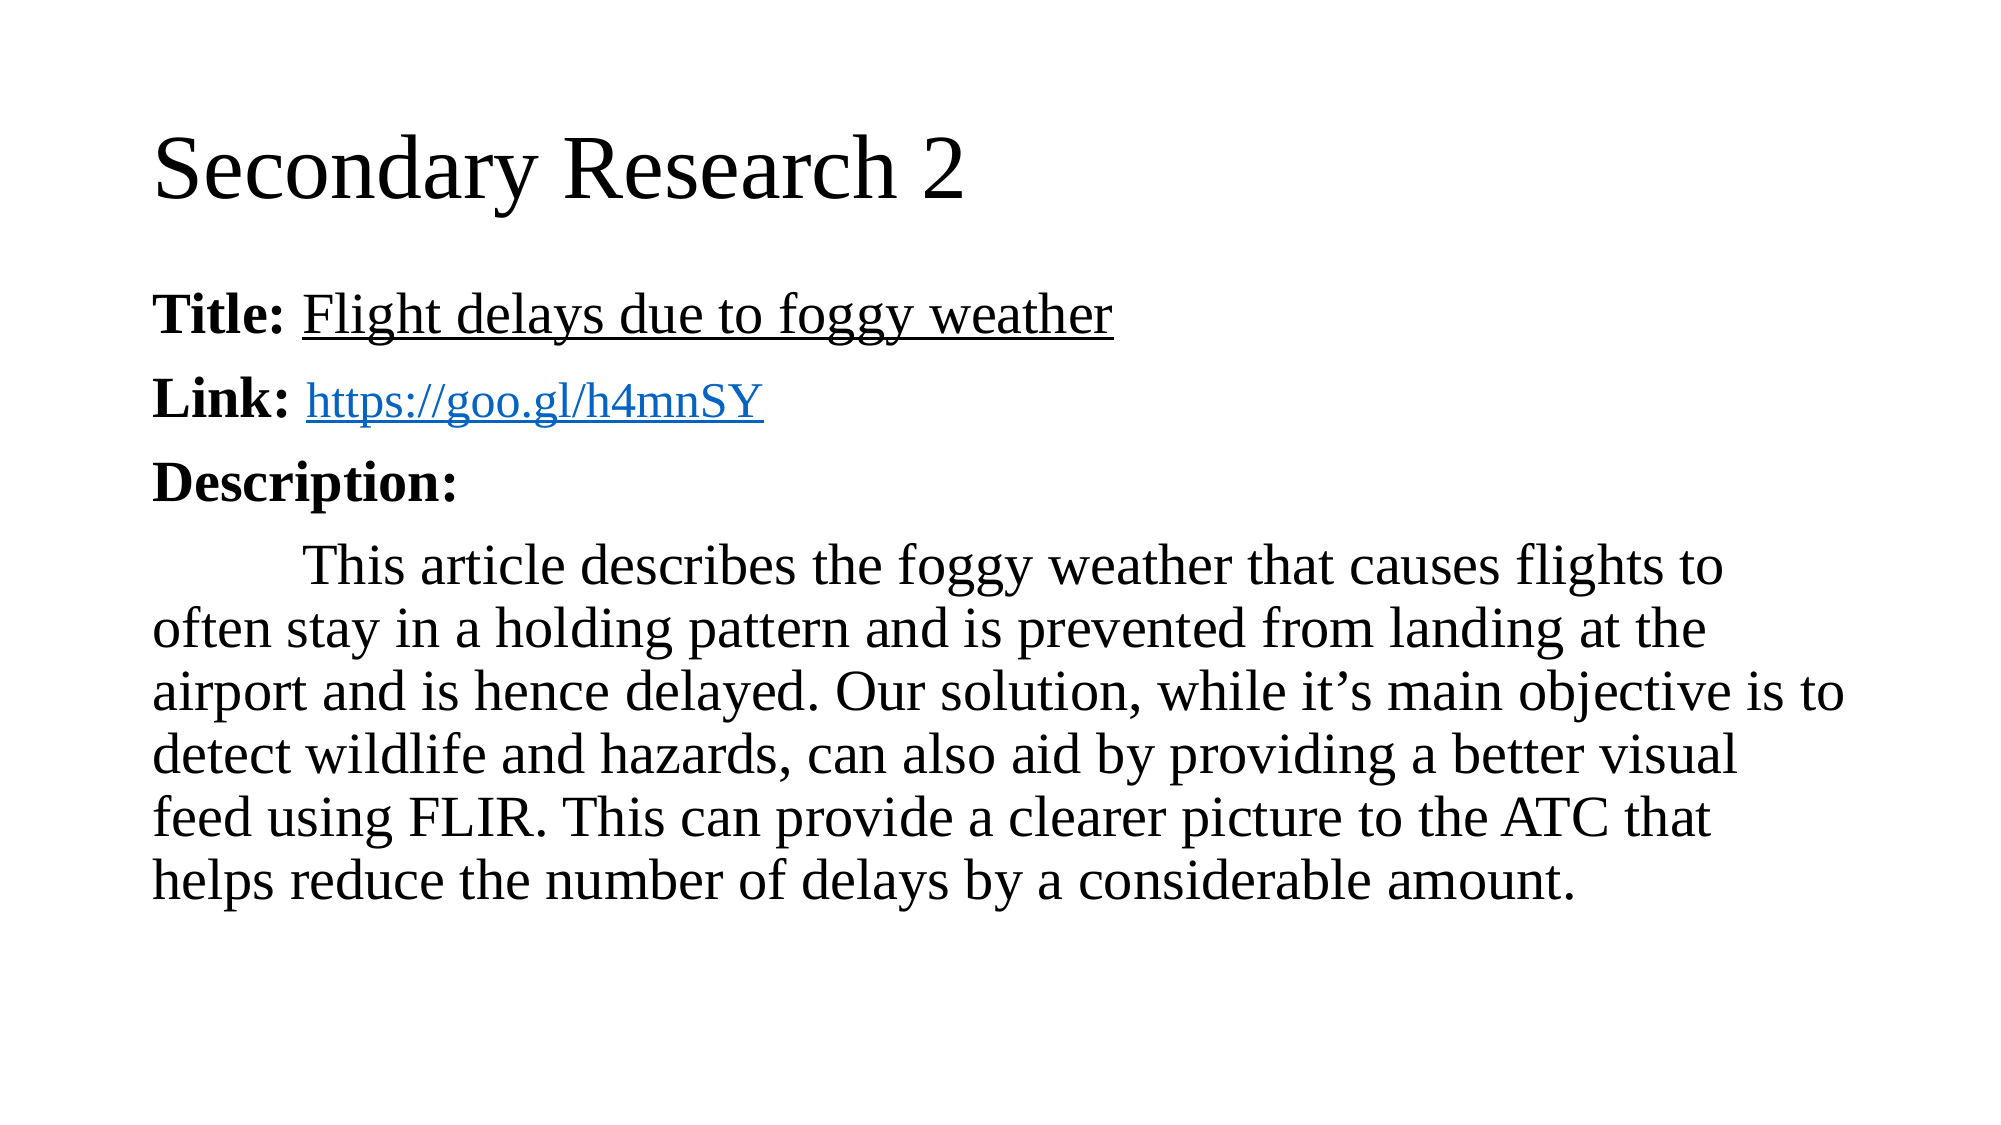

# Secondary Research 2
Title: Flight delays due to foggy weather
Link: https://goo.gl/h4mnSY
Description:
	This article describes the foggy weather that causes flights to often stay in a holding pattern and is prevented from landing at the airport and is hence delayed. Our solution, while it’s main objective is to detect wildlife and hazards, can also aid by providing a better visual feed using FLIR. This can provide a clearer picture to the ATC that helps reduce the number of delays by a considerable amount.